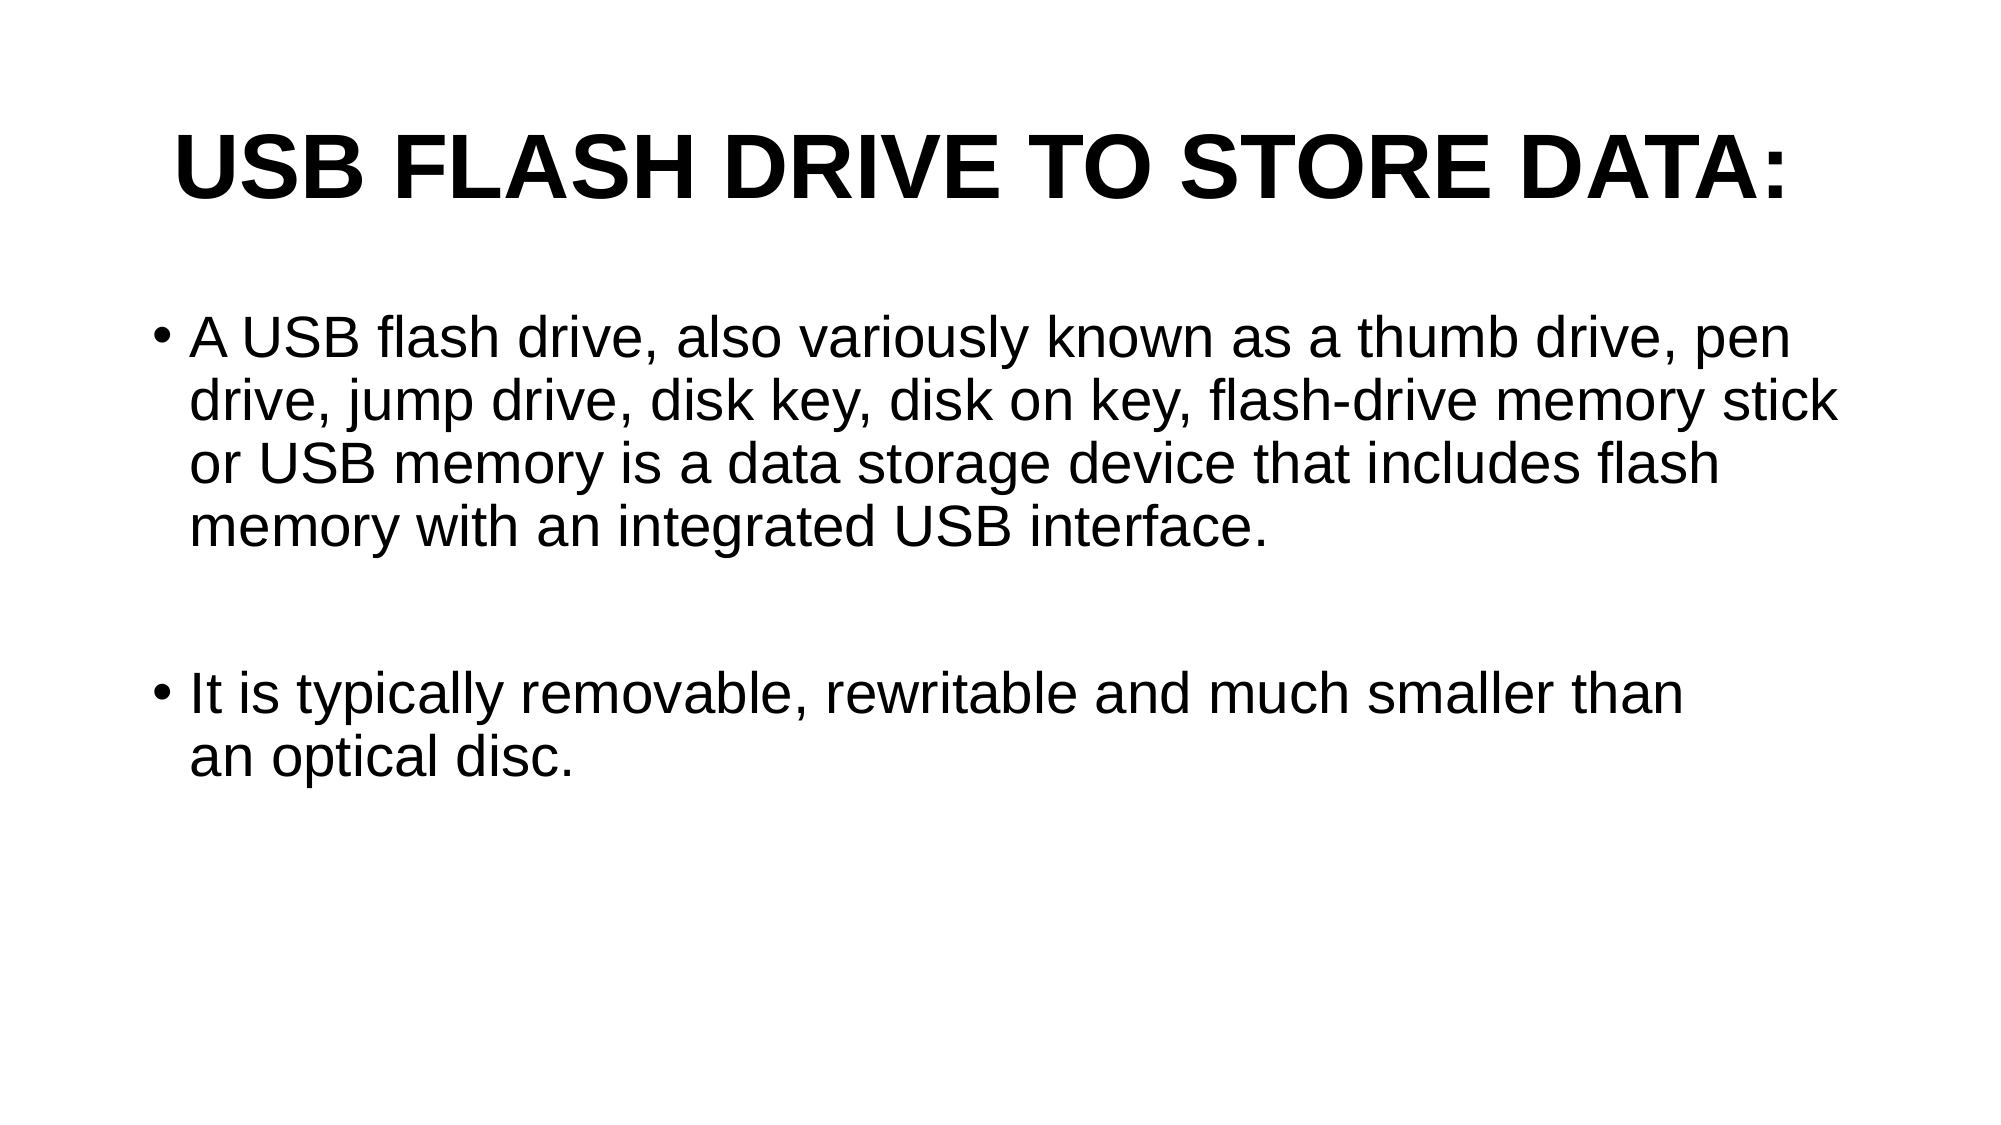

# USB FLASH DRIVE TO STORE DATA:
A USB flash drive, also variously known as a thumb drive, pen drive, jump drive, disk key, disk on key, flash-drive memory stick or USB memory is a data storage device that includes flash memory with an integrated USB interface.

It is typically removable, rewritable and much smaller than an optical disc.